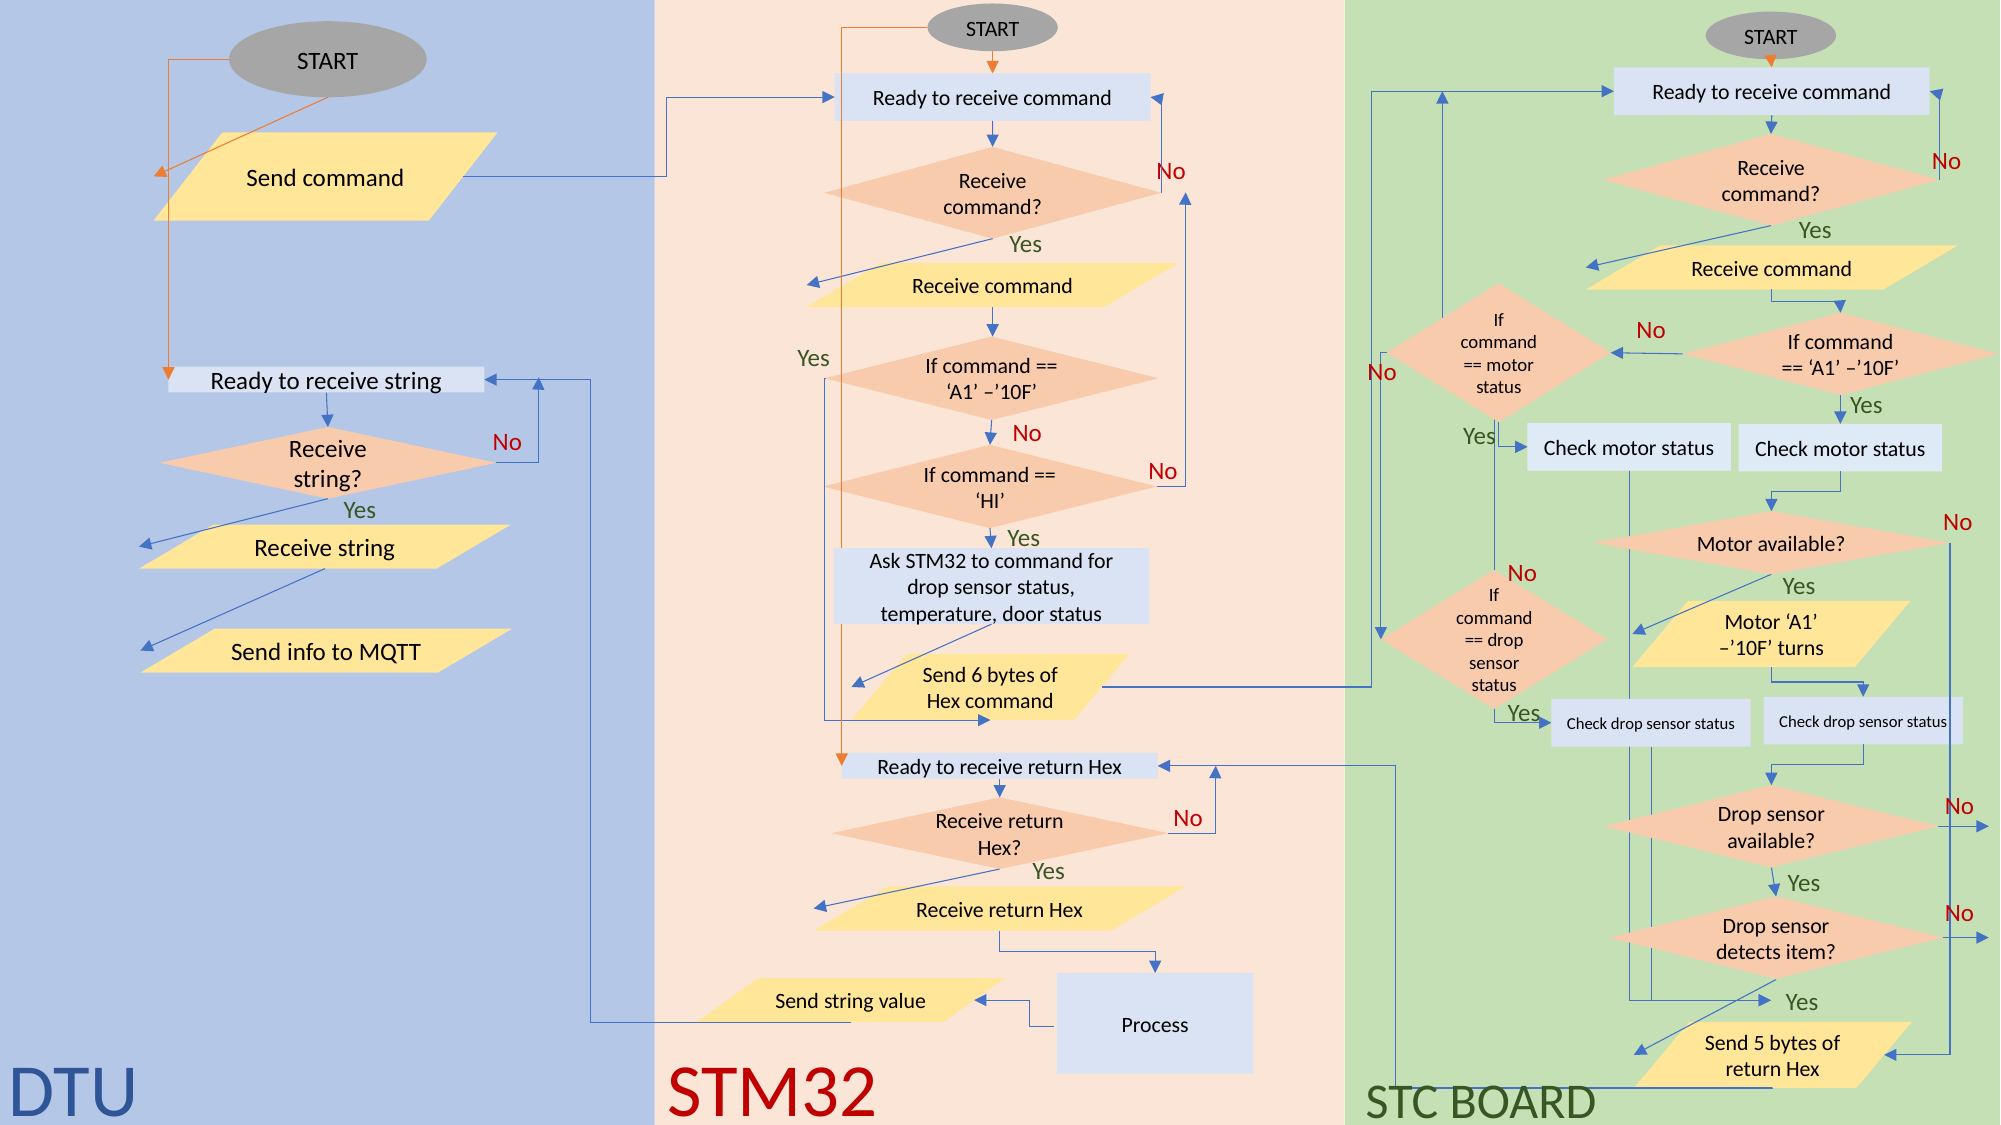

START
START
START
Ready to receive command
Ready to receive command
Send command
Receive command?
No
No
Receive command?
Yes
Yes
Receive command
Receive command
If command == motor status
If command == ‘A1’ –’10F’
Yes
If command == ‘A1’ –’10F’
No
Ready to receive string
Yes
No
Yes
No
Check motor status
Check motor status
Receive string?
If command == ‘HI’
No
Yes
No
Motor available?
Yes
Receive string
Ask STM32 to command for drop sensor status, temperature, door status
No
Yes
If command == drop sensor status
Motor ‘A1’ –’10F’ turns
Send info to MQTT
Send 6 bytes of Hex command
Yes
Check drop sensor status
Check drop sensor status
Ready to receive return Hex
No
Drop sensor available?
No
Receive return Hex?
Yes
Yes
Receive return Hex
No
Drop sensor detects item?
Yes
Send string value
Send 5 bytes of return Hex
DTU
STM32
STC BOARD
No
Process